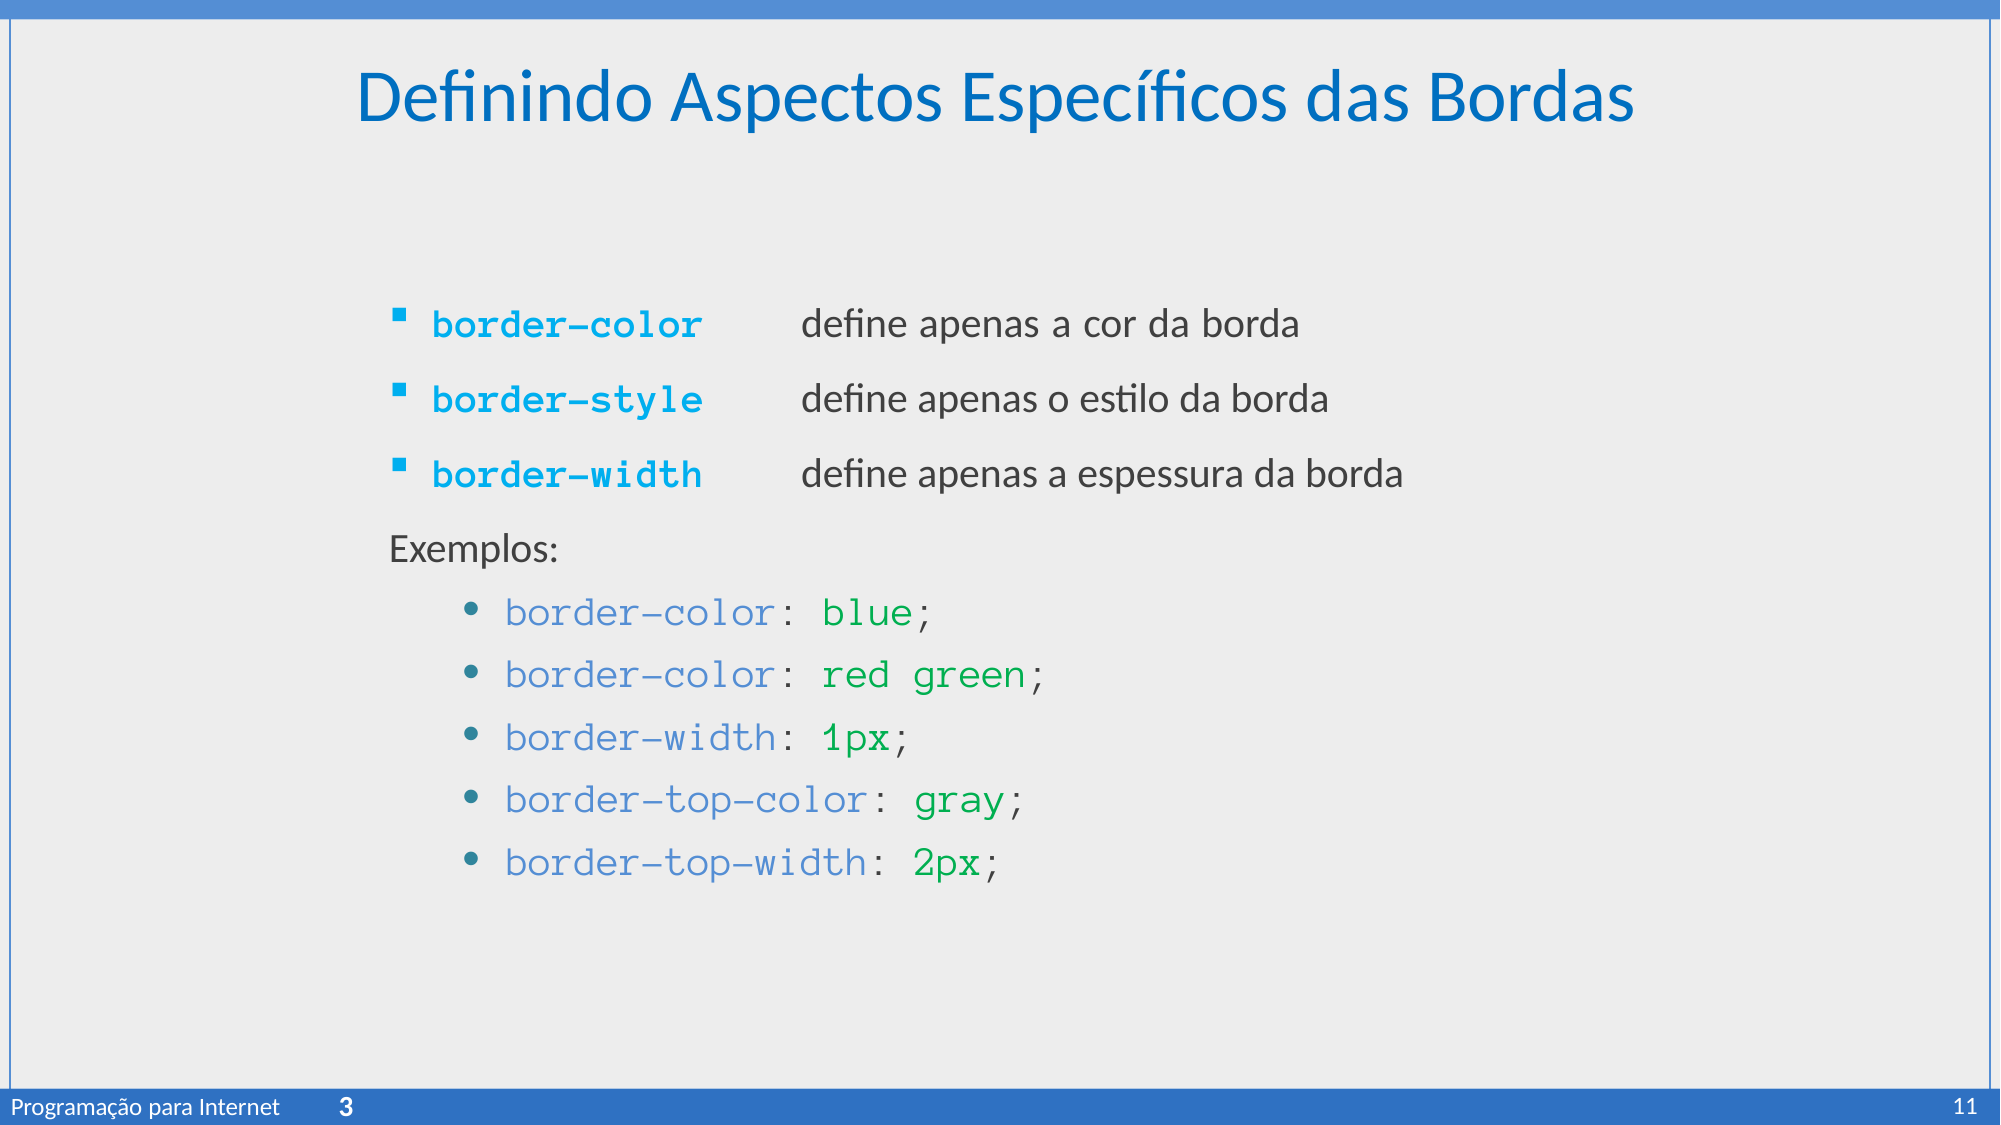

# Definindo Aspectos Específicos das Bordas
define apenas a cor da borda  define apenas o estilo da borda  define apenas a espessura da borda
border-color
border-style
border-width
Exemplos:
border-color: blue;
border-color: red green;
border-width: 1px;
border-top-color: gray;
border-top-width: 2px;
3
11
Programação para Internet